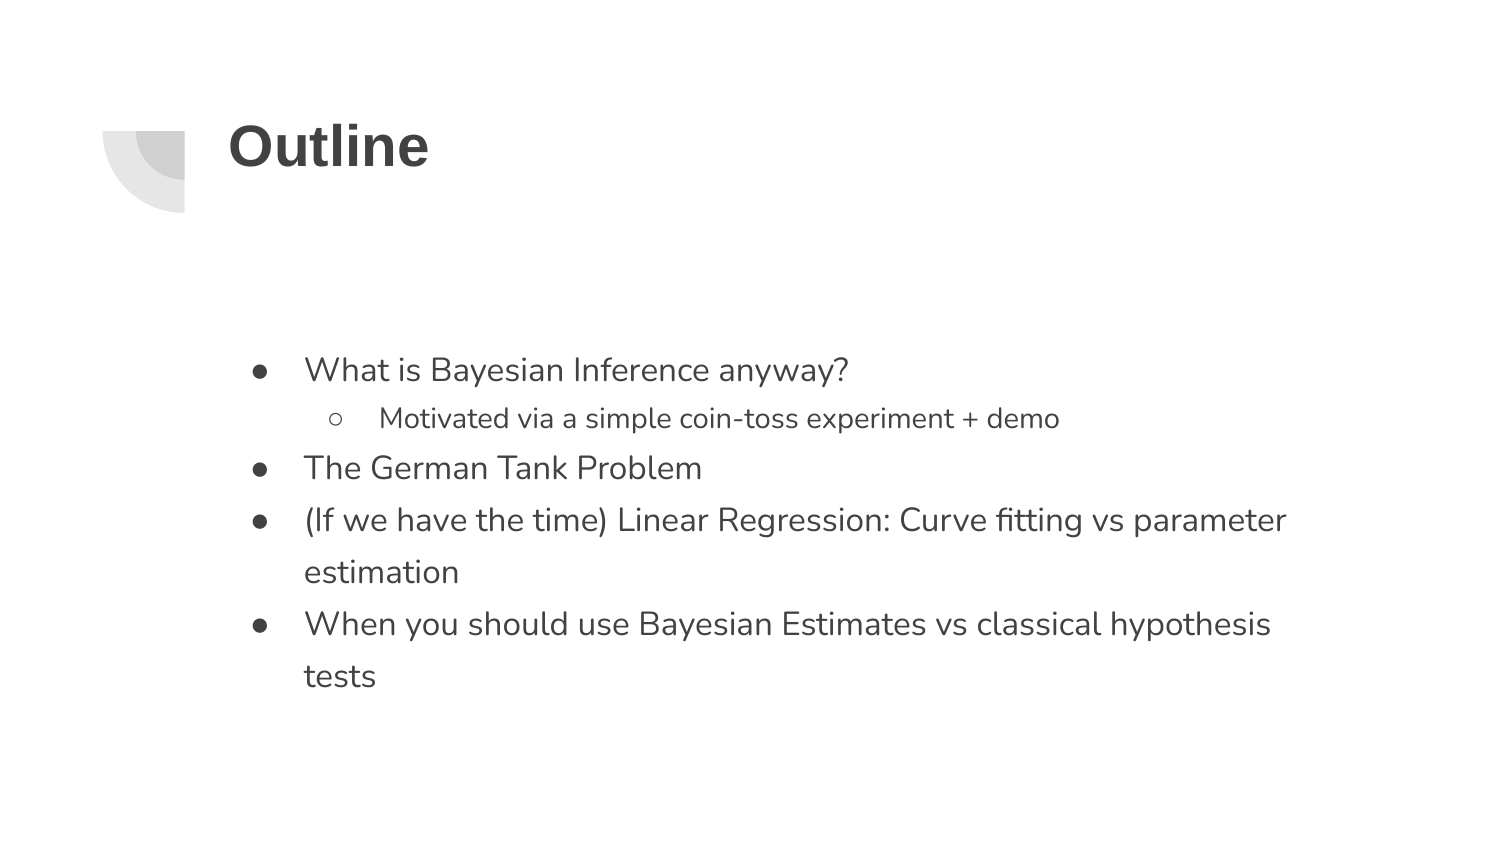

# Outline
What is Bayesian Inference anyway?
Motivated via a simple coin-toss experiment + demo
The German Tank Problem
(If we have the time) Linear Regression: Curve fitting vs parameter estimation
When you should use Bayesian Estimates vs classical hypothesis tests